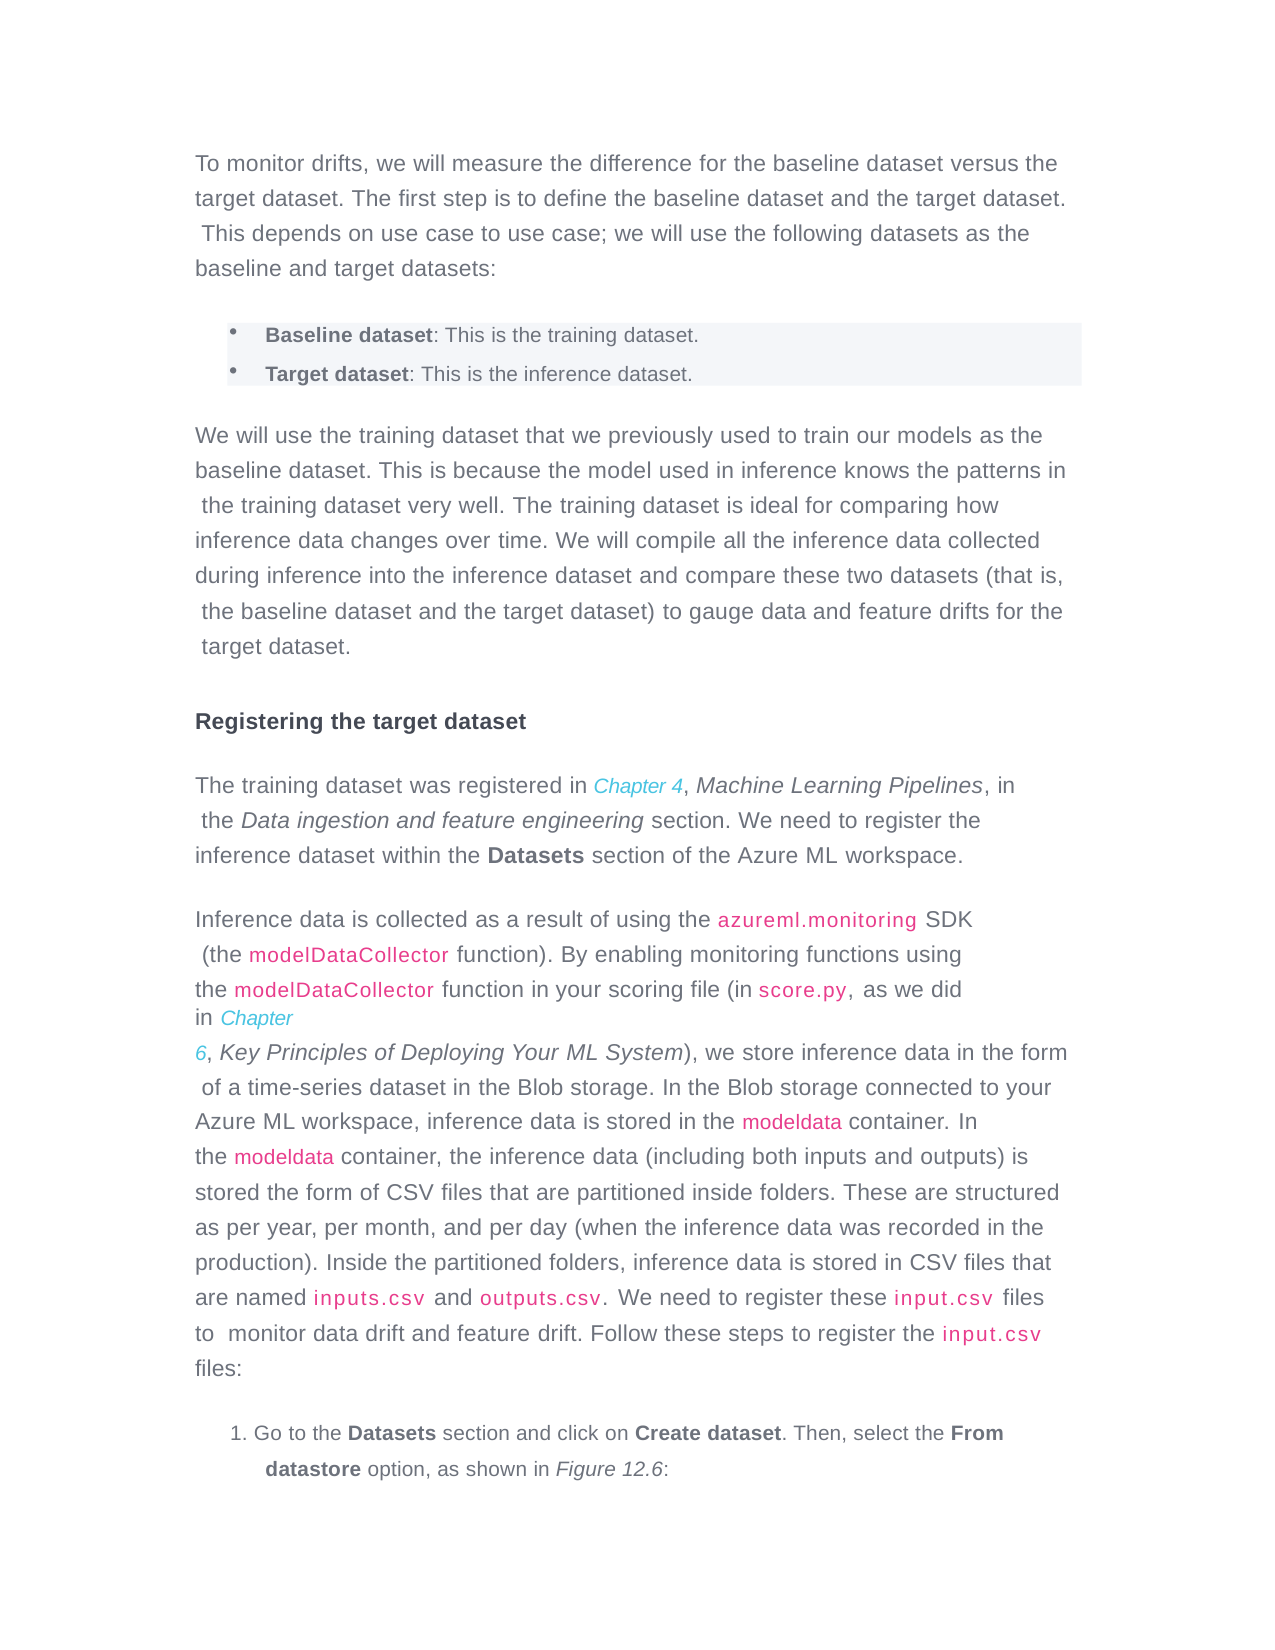

To monitor drifts, we will measure the difference for the baseline dataset versus the  target dataset. The first step is to define the baseline dataset and the target dataset.  This depends on use case to use case; we will use the following datasets as the  baseline and target datasets:
Baseline dataset: This is the training dataset.
Target dataset: This is the inference dataset.
We will use the training dataset that we previously used to train our models as the  baseline dataset. This is because the model used in inference knows the patterns in  the training dataset very well. The training dataset is ideal for comparing how  inference data changes over time. We will compile all the inference data collected  during inference into the inference dataset and compare these two datasets (that is,  the baseline dataset and the target dataset) to gauge data and feature drifts for the  target dataset.

Registering the target dataset

The training dataset was registered in Chapter 4, Machine Learning Pipelines, in  the Data ingestion and feature engineering section. We need to register the  inference dataset within the Datasets section of the Azure ML workspace.

Inference data is collected as a result of using the azureml.monitoring SDK  (the modelDataCollector function). By enabling monitoring functions using
the modelDataCollector function in your scoring file (in score.py, as we did in Chapter
6, Key Principles of Deploying Your ML System), we store inference data in the form  of a time-series dataset in the Blob storage. In the Blob storage connected to your  Azure ML workspace, inference data is stored in the modeldata container. In
the modeldata container, the inference data (including both inputs and outputs) is
stored the form of CSV files that are partitioned inside folders. These are structured  as per year, per month, and per day (when the inference data was recorded in the  production). Inside the partitioned folders, inference data is stored in CSV files that  are named inputs.csv and outputs.csv. We need to register these input.csv files to  monitor data drift and feature drift. Follow these steps to register the input.csv files:

1. Go to the Datasets section and click on Create dataset. Then, select the From  datastore option, as shown in Figure 12.6: